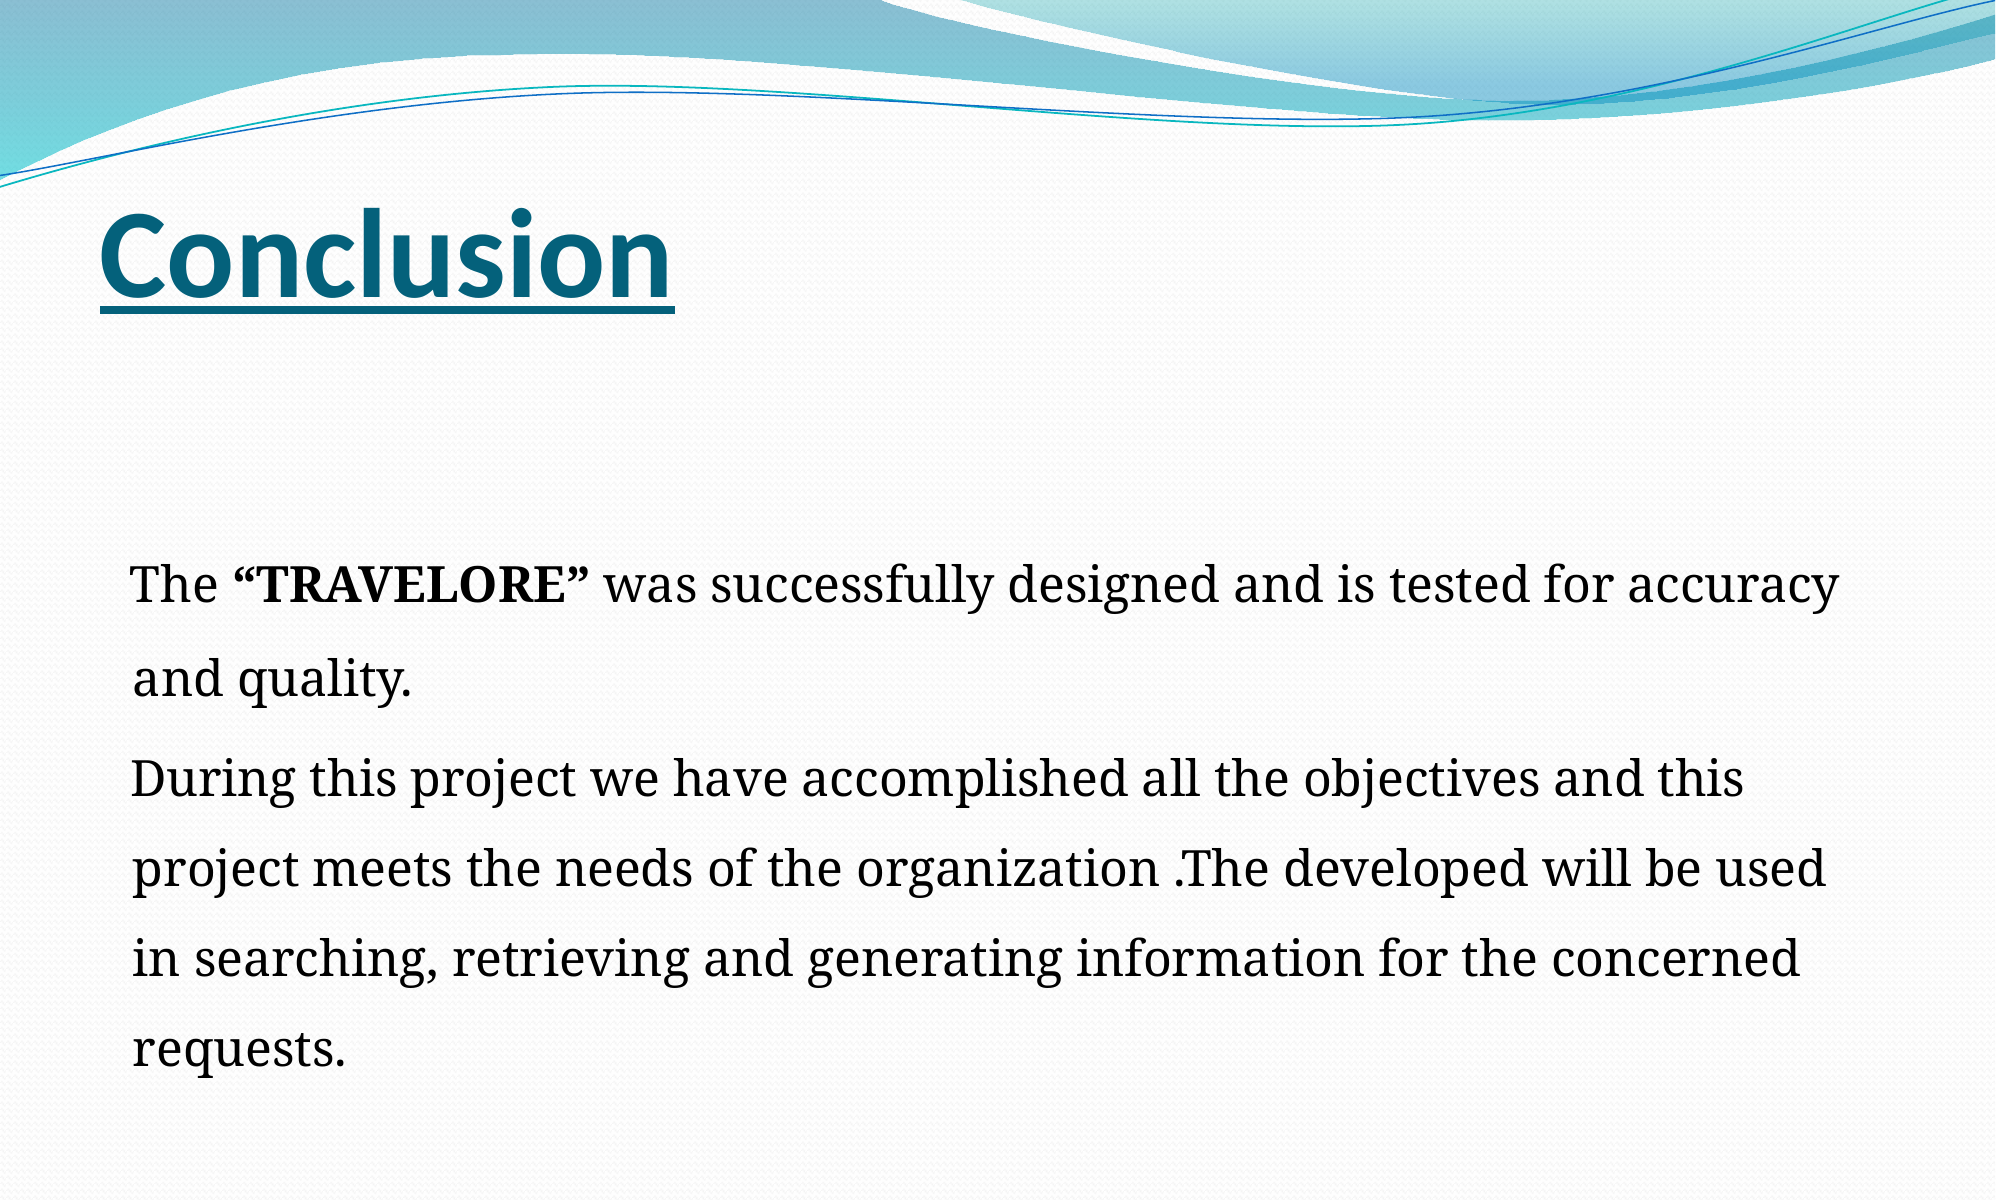

# Conclusion

   The “TRAVELORE” was successfully designed and is tested for accuracy and quality.
    During this project we have accomplished all the objectives and this project meets the needs of the organization .The developed will be used in searching, retrieving and generating information for the concerned requests.